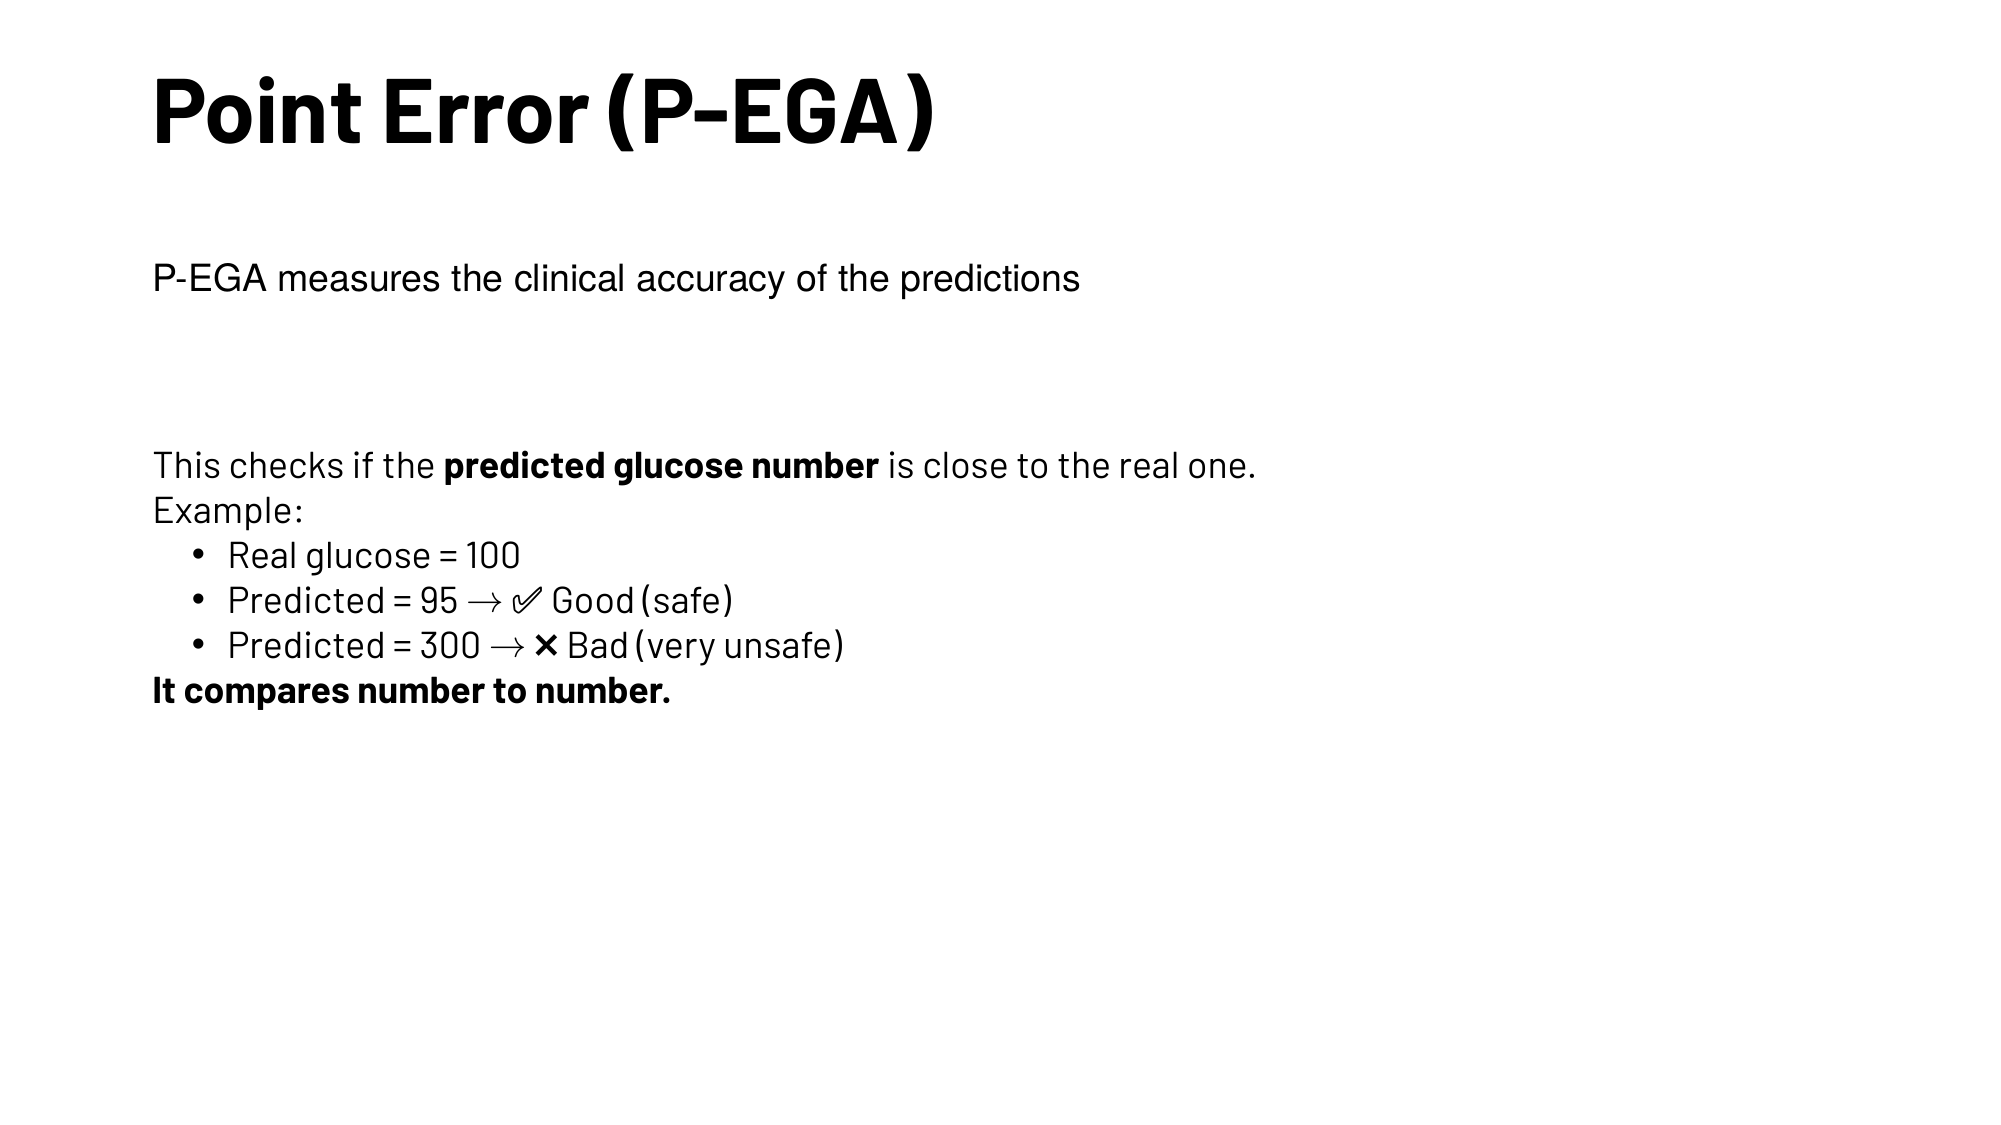

# Point Error (P-EGA)
P-EGA measures the clinical accuracy of the predictions
This checks if the predicted glucose number is close to the real one.
Example:
Real glucose = 100
Predicted = 95 → ✅ Good (safe)
Predicted = 300 → ❌ Bad (very unsafe)
It compares number to number.